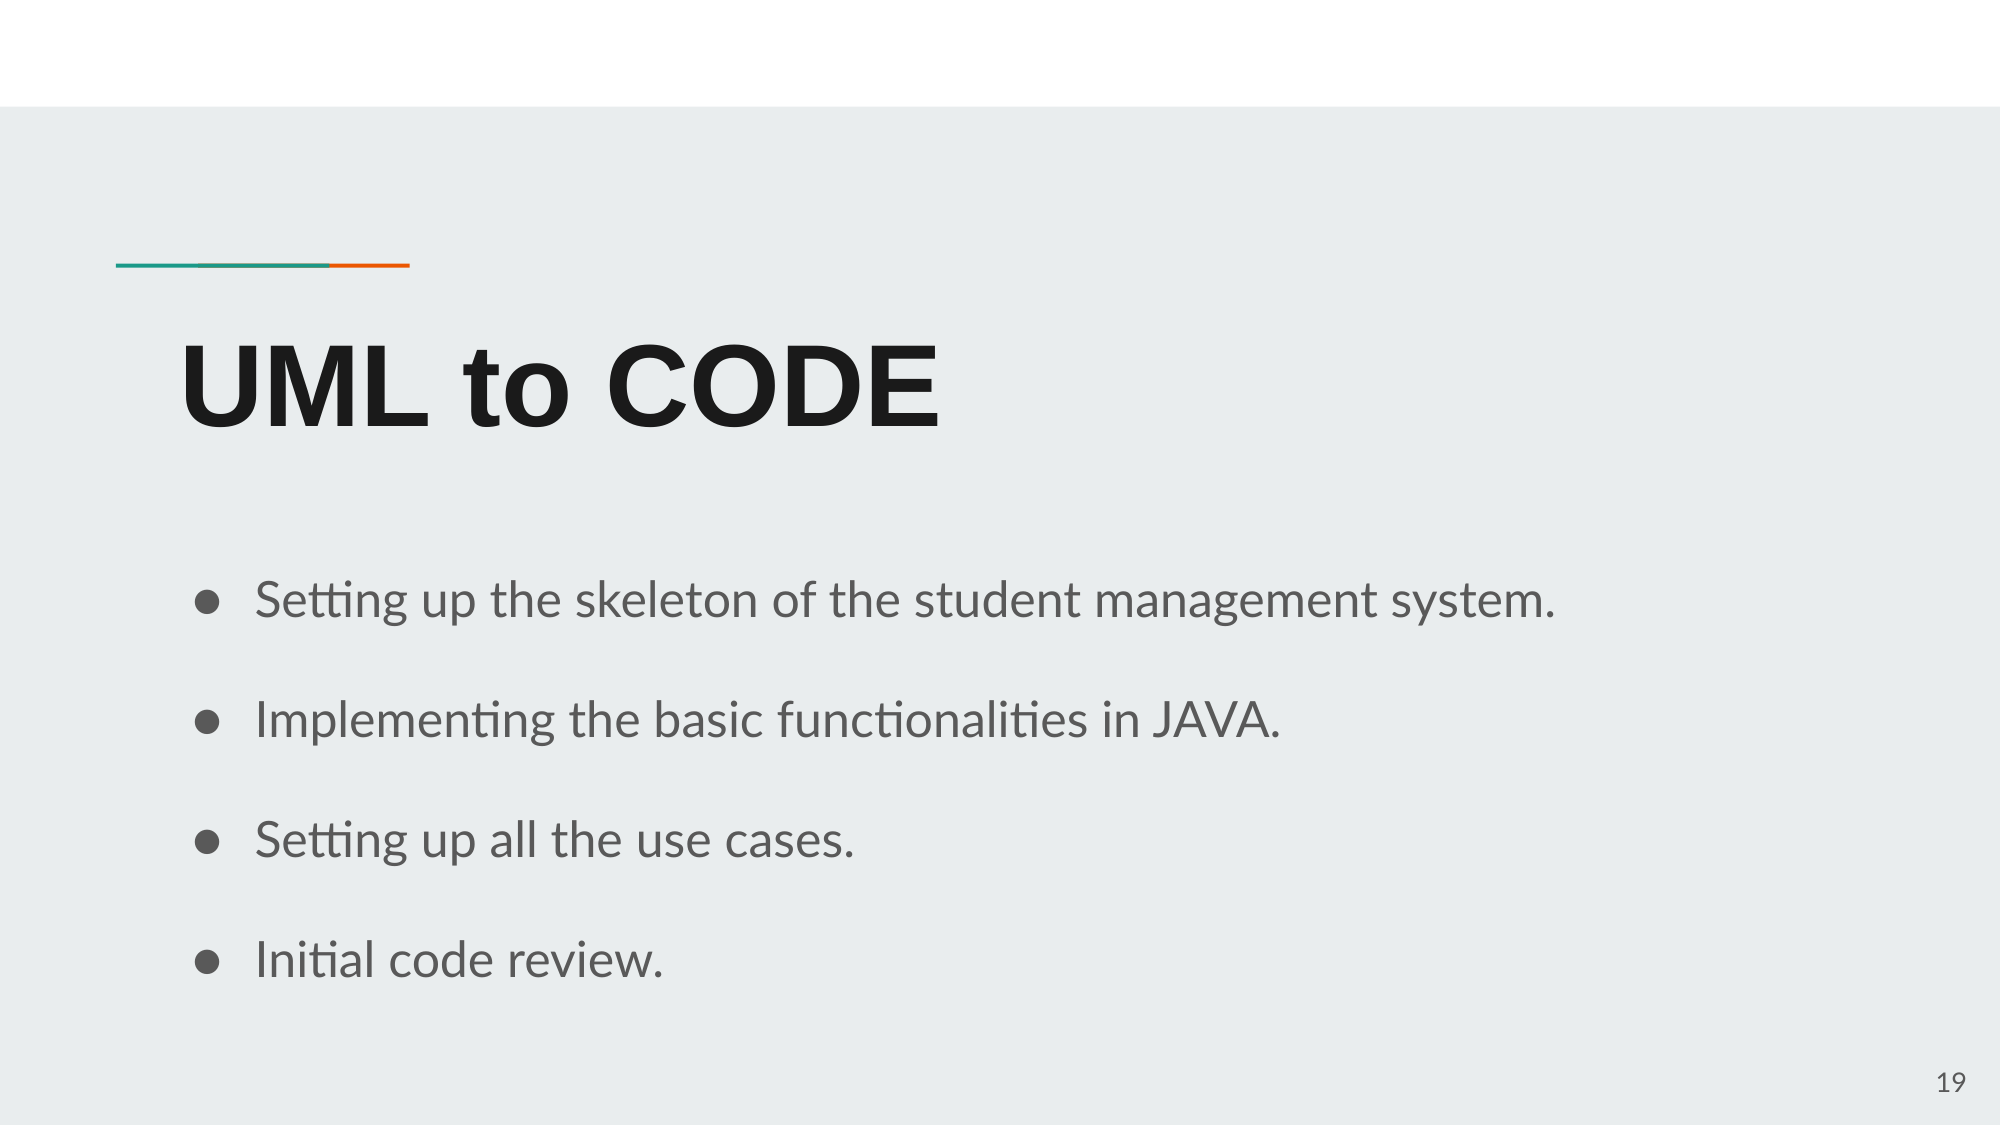

# UML to CODE
Setting up the skeleton of the student management system.
Implementing the basic functionalities in JAVA.
Setting up all the use cases.
Initial code review.
19